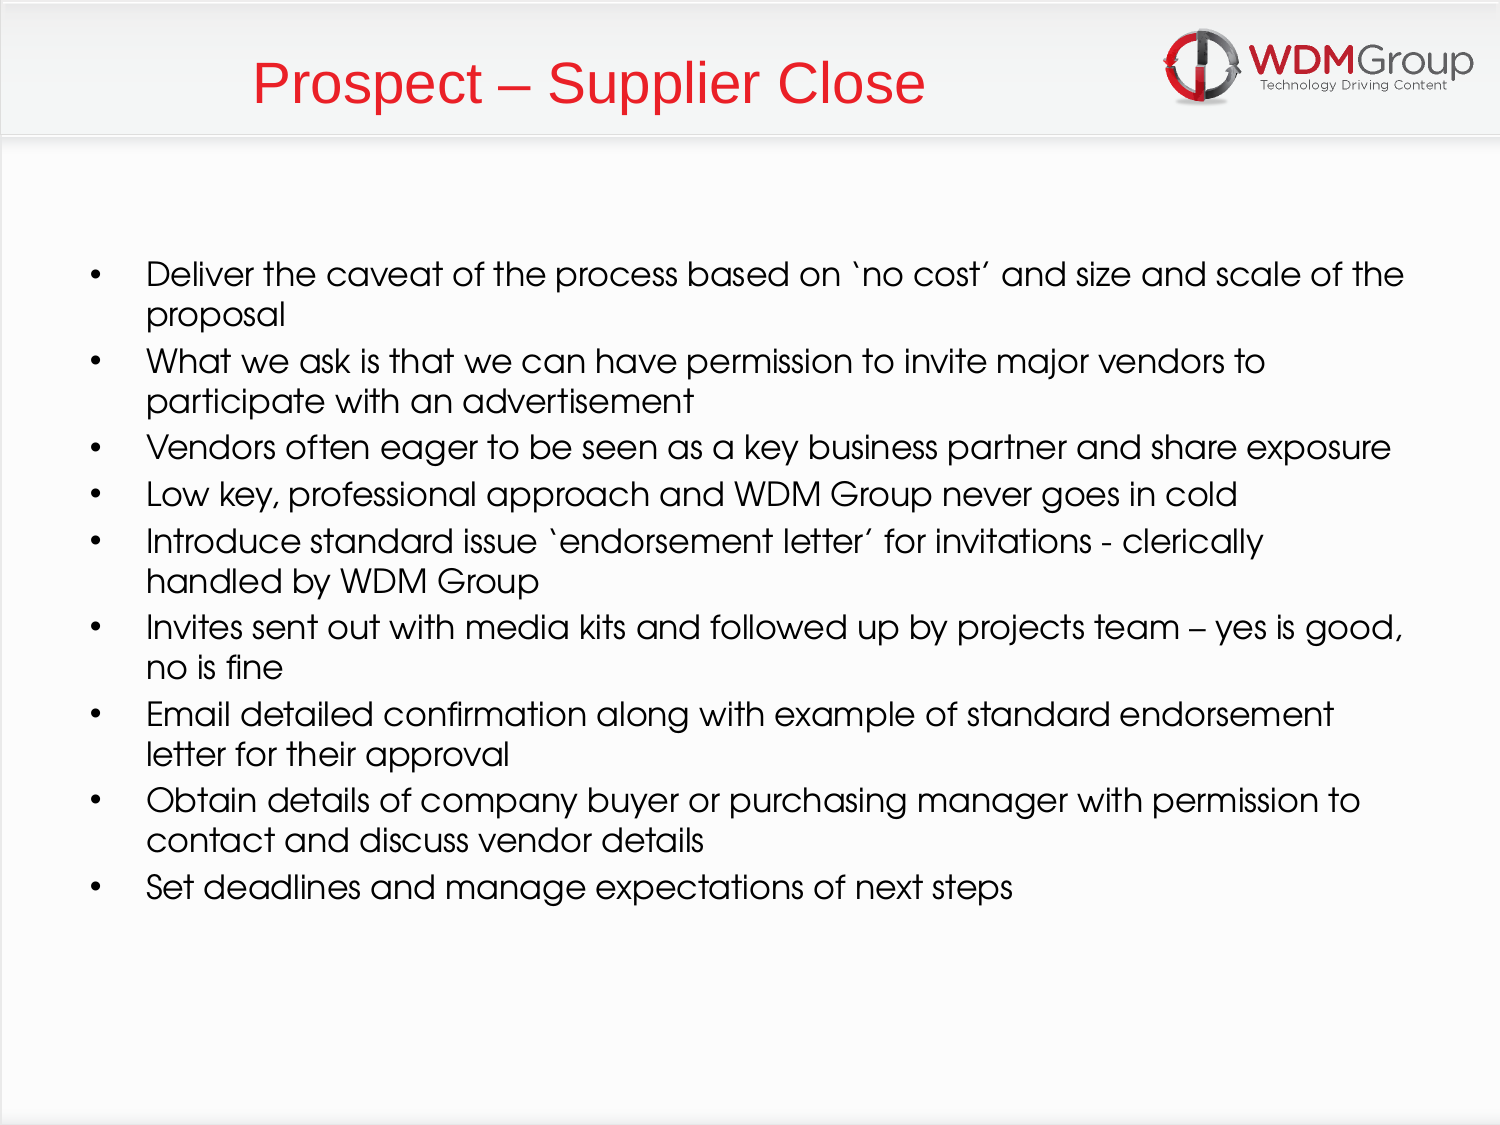

Prospect – Supplier Close

Deliver the caveat of the process based on ‘no cost’ and size and scale of the proposal
What we ask is that we can have permission to invite major vendors to participate with an advertisement
Vendors often eager to be seen as a key business partner and share exposure
Low key, professional approach and WDM Group never goes in cold
Introduce standard issue ‘endorsement letter’ for invitations - clerically handled by WDM Group
Invites sent out with media kits and followed up by projects team – yes is good, no is fine
Email detailed confirmation along with example of standard endorsement letter for their approval
Obtain details of company buyer or purchasing manager with permission to contact and discuss vendor details
Set deadlines and manage expectations of next steps